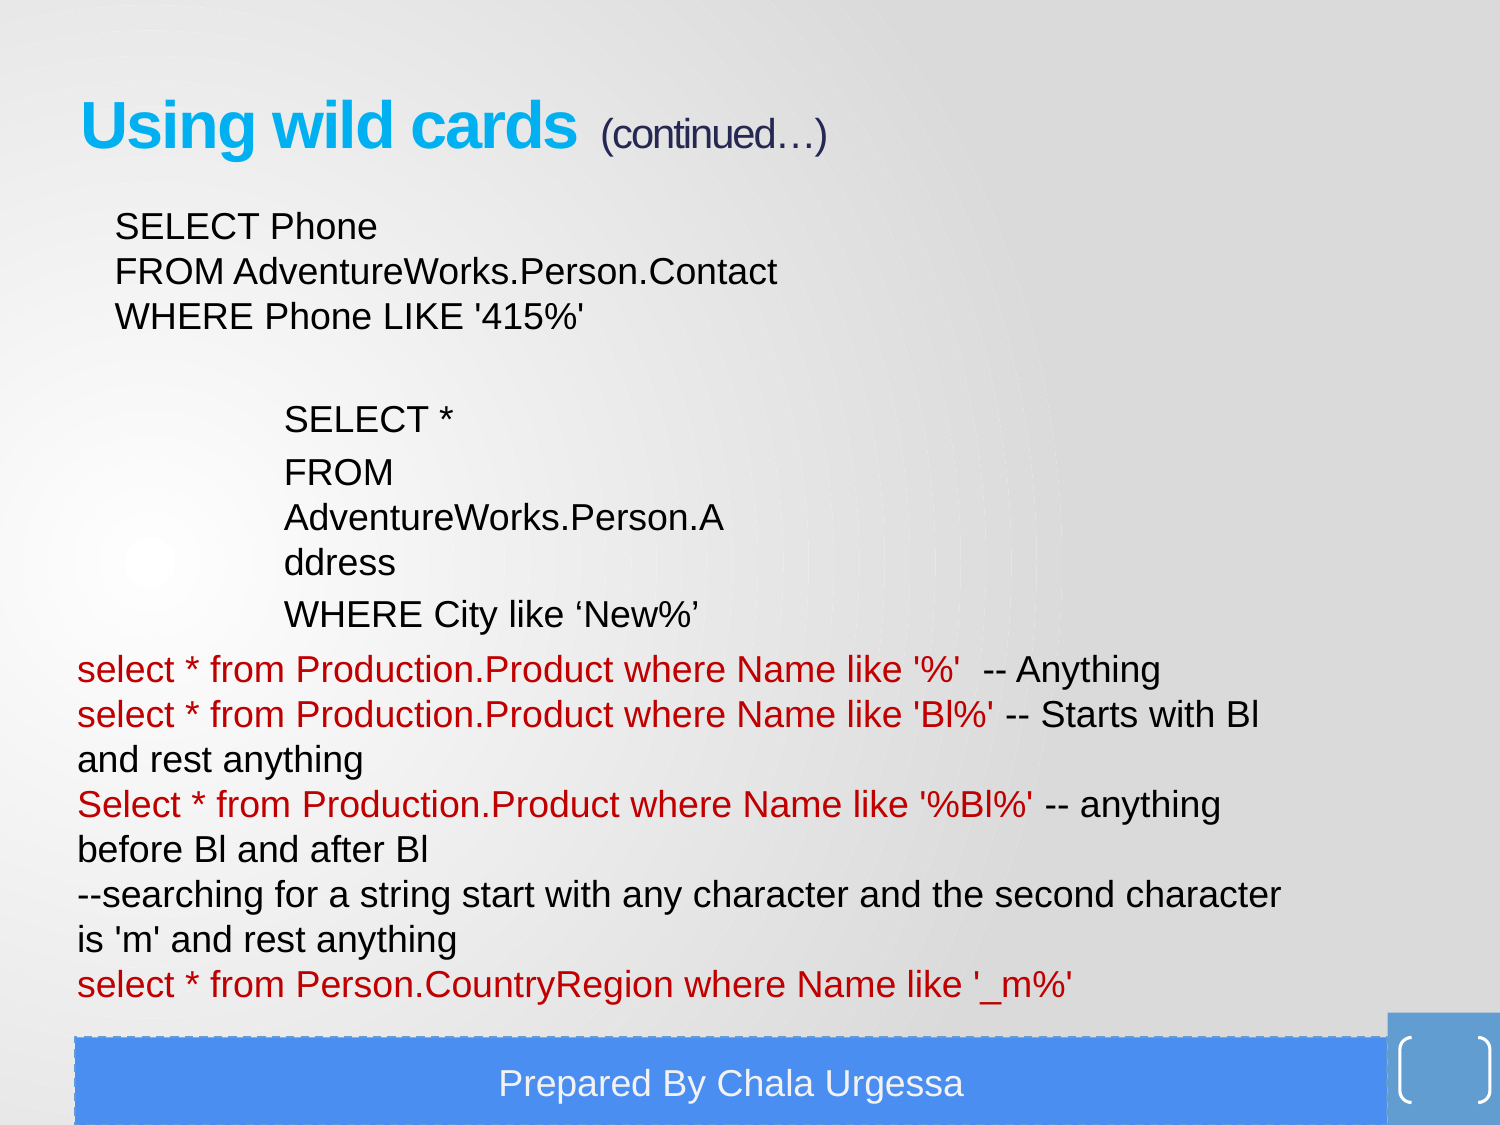

# Using wild cards (continued…)

SELECT Phone
FROM AdventureWorks.Person.Contact
WHERE Phone LIKE '415%'
SELECT *
FROM AdventureWorks.Person.Address
WHERE City like ‘New%’
select * from Production.Product where Name like '%'  -- Anything
select * from Production.Product where Name like 'Bl%' -- Starts with Bl and rest anything
Select * from Production.Product where Name like '%Bl%' -- anything before Bl and after Bl
--searching for a string start with any character and the second character is 'm' and rest anything
select * from Person.CountryRegion where Name like '_m%'
27